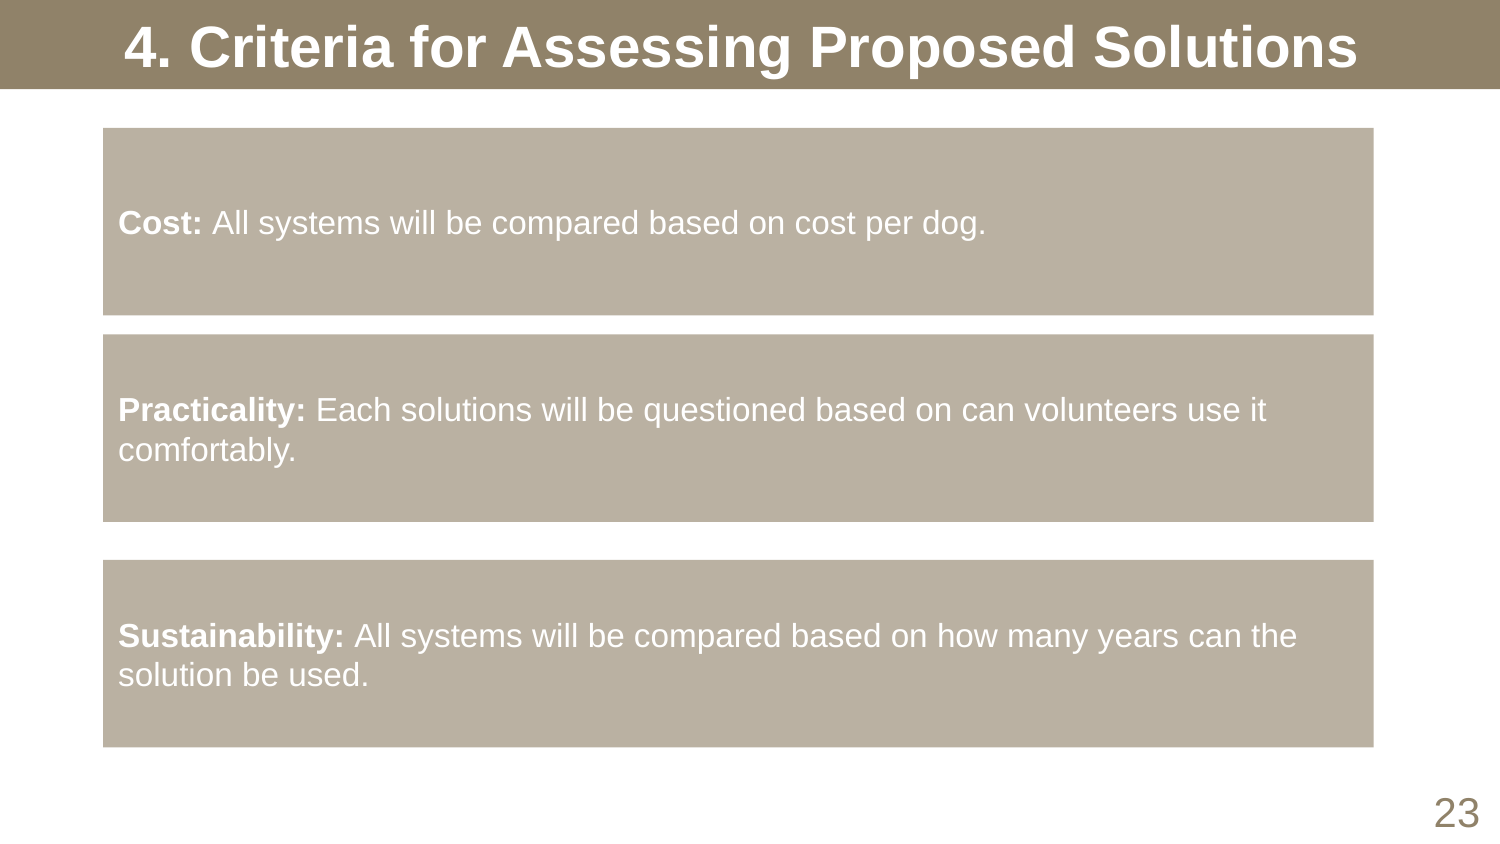

# 4. Criteria for Assessing Proposed Solutions
Cost: All systems will be compared based on cost per dog.
Practicality: Each solutions will be questioned based on can volunteers use it comfortably.
Sustainability: All systems will be compared based on how many years can the solution be used.
23